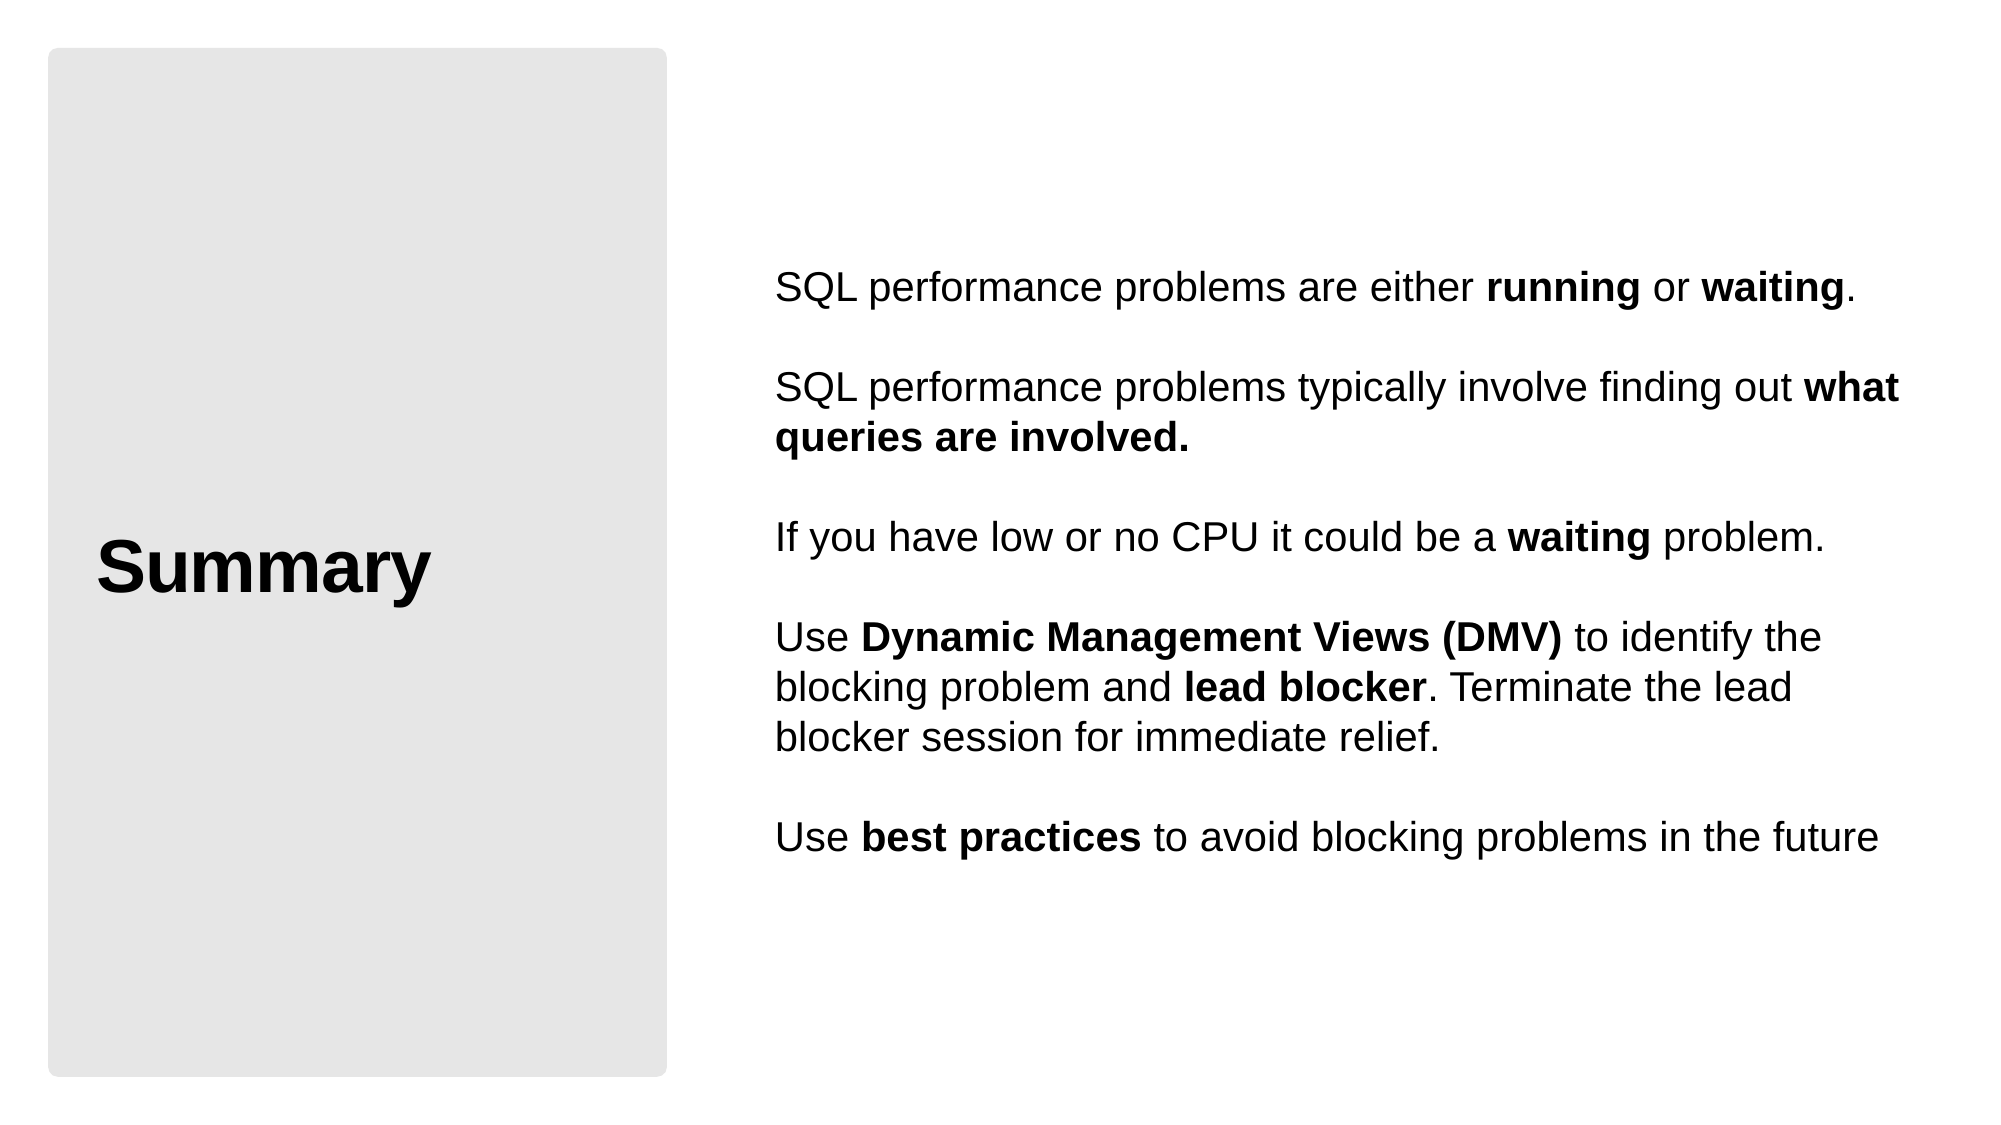

SQL performance problems are either running or waiting.
SQL performance problems typically involve finding out what queries are involved.
If you have low or no CPU it could be a waiting problem.
Use Dynamic Management Views (DMV) to identify the blocking problem and lead blocker. Terminate the lead blocker session for immediate relief.
Use best practices to avoid blocking problems in the future
# Summary